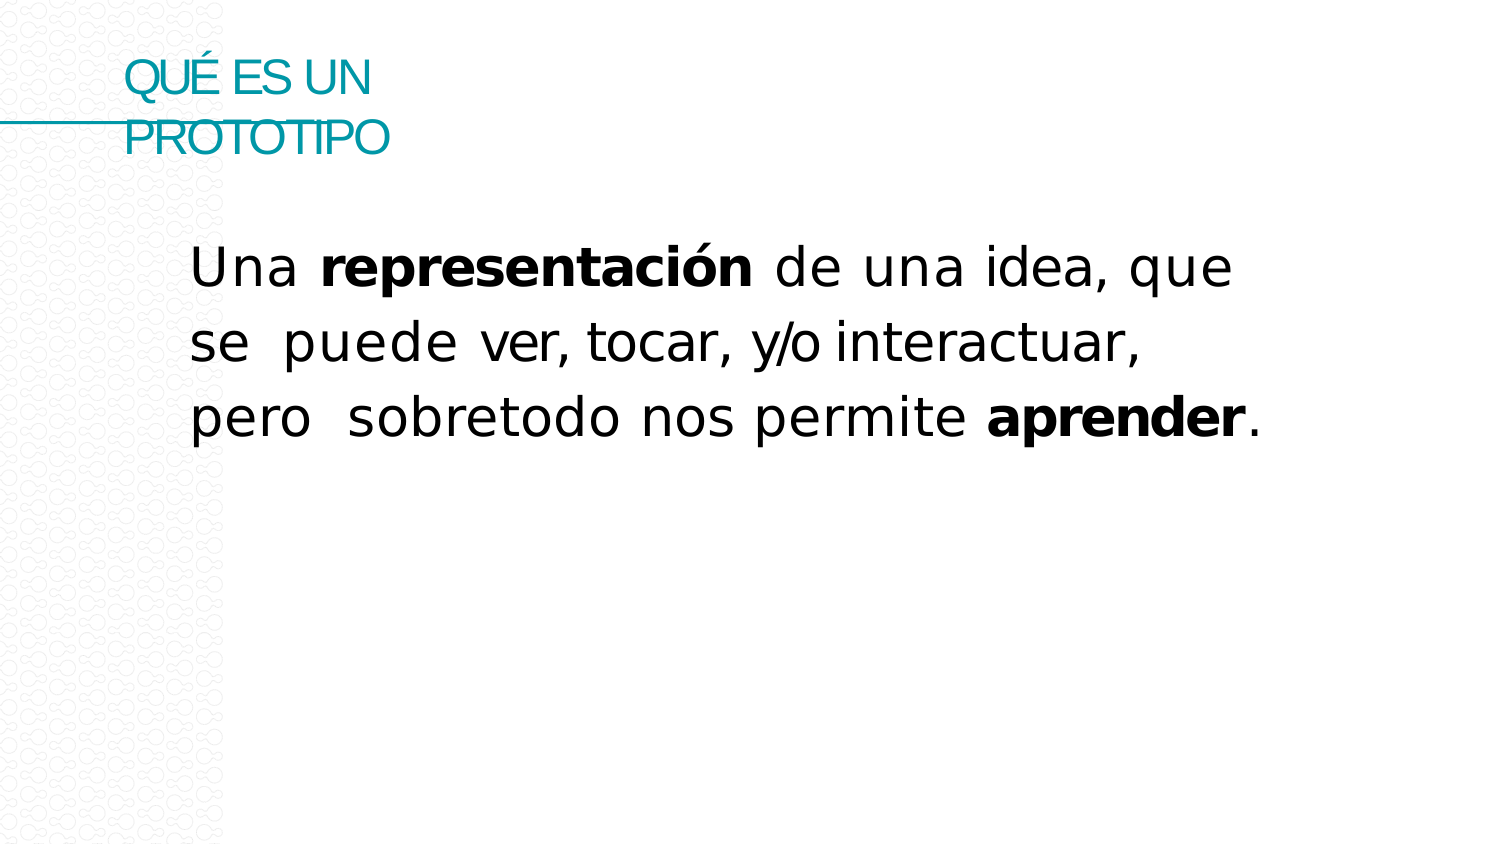

QUÉ ES UN PROTOTIPO

Una representación de una idea, que se  puede ver, tocar, y/o interactuar, pero  sobretodo nos permite aprender.